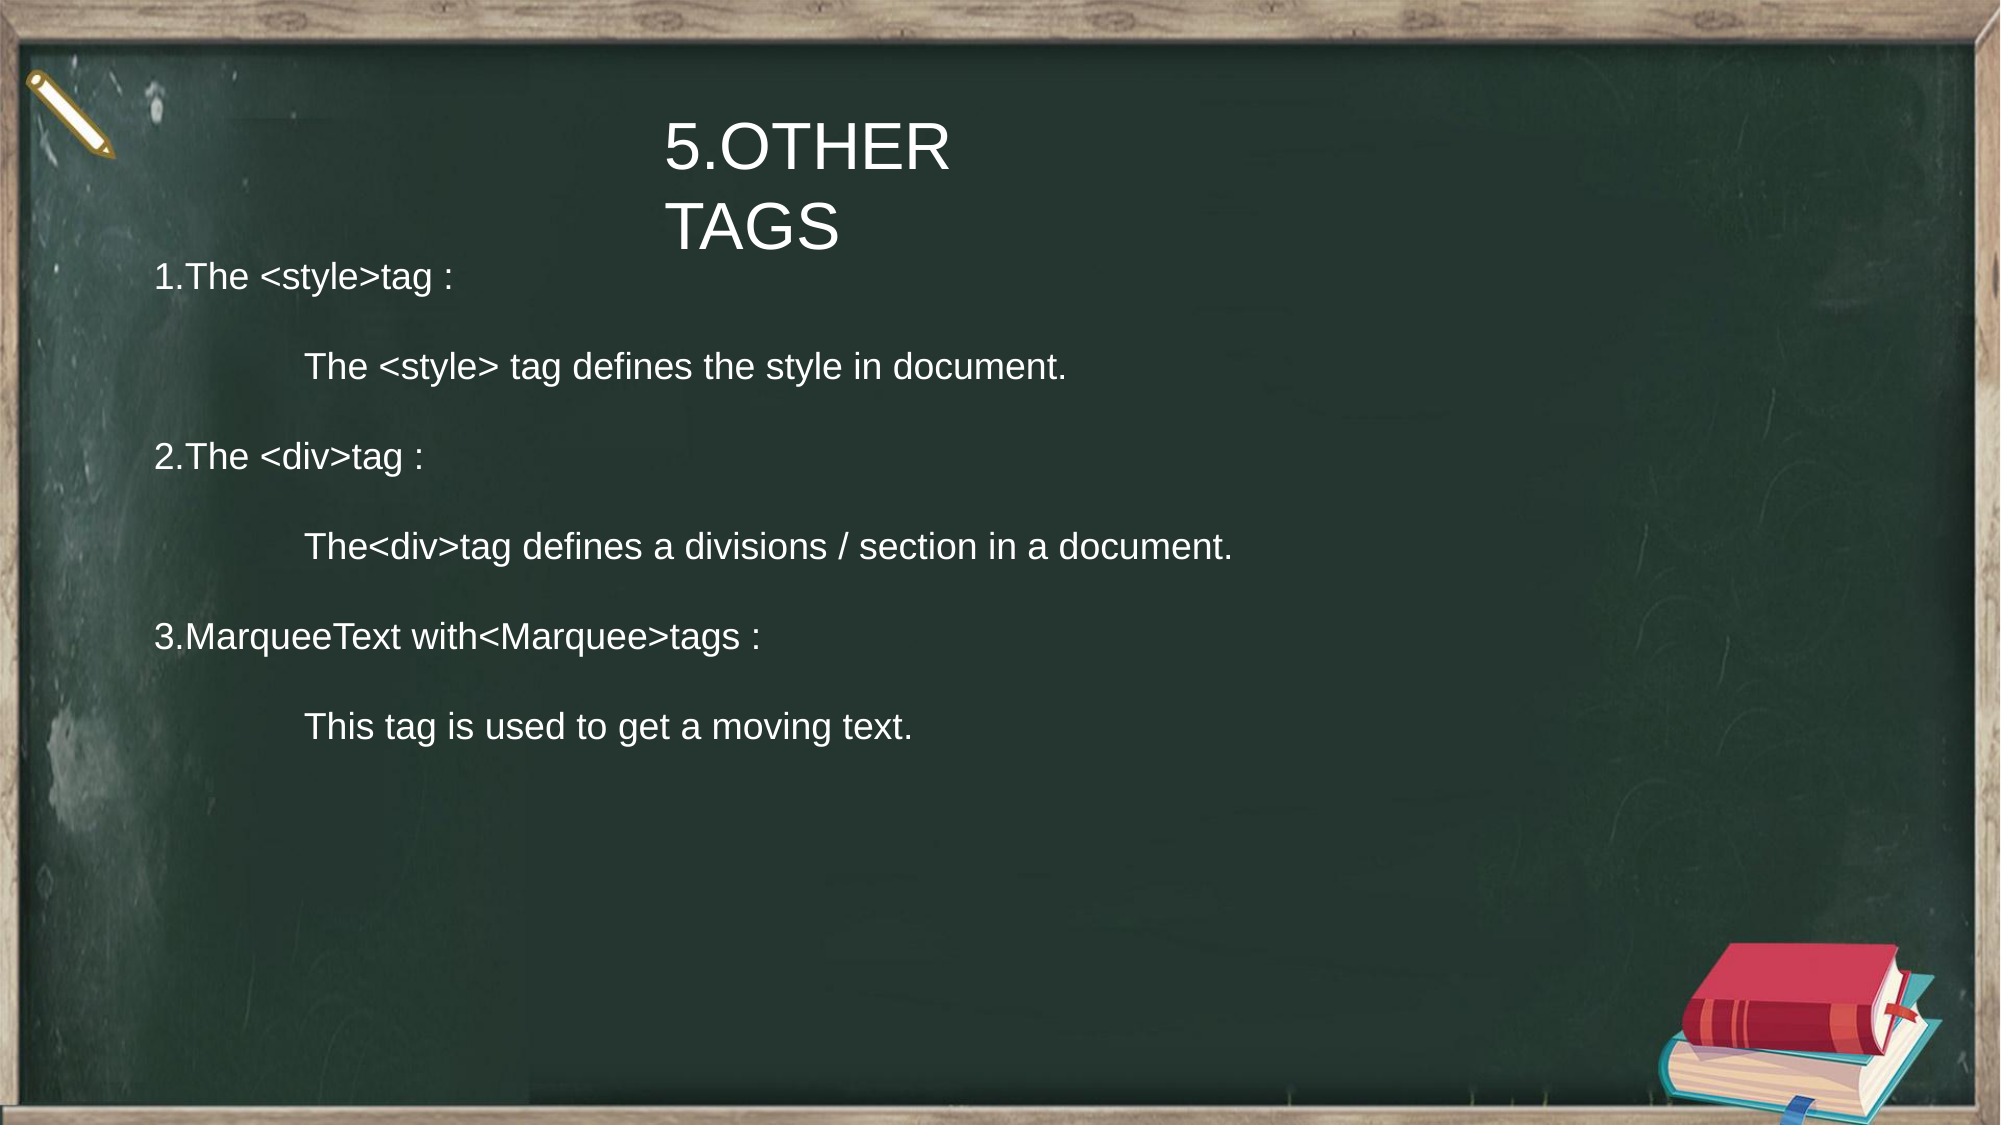

5.OTHER TAGS
1.The <style>tag :

	The <style> tag defines the style in document.

2.The <div>tag :

	The<div>tag defines a divisions / section in a document.

3.MarqueeText with<Marquee>tags :

	This tag is used to get a moving text.